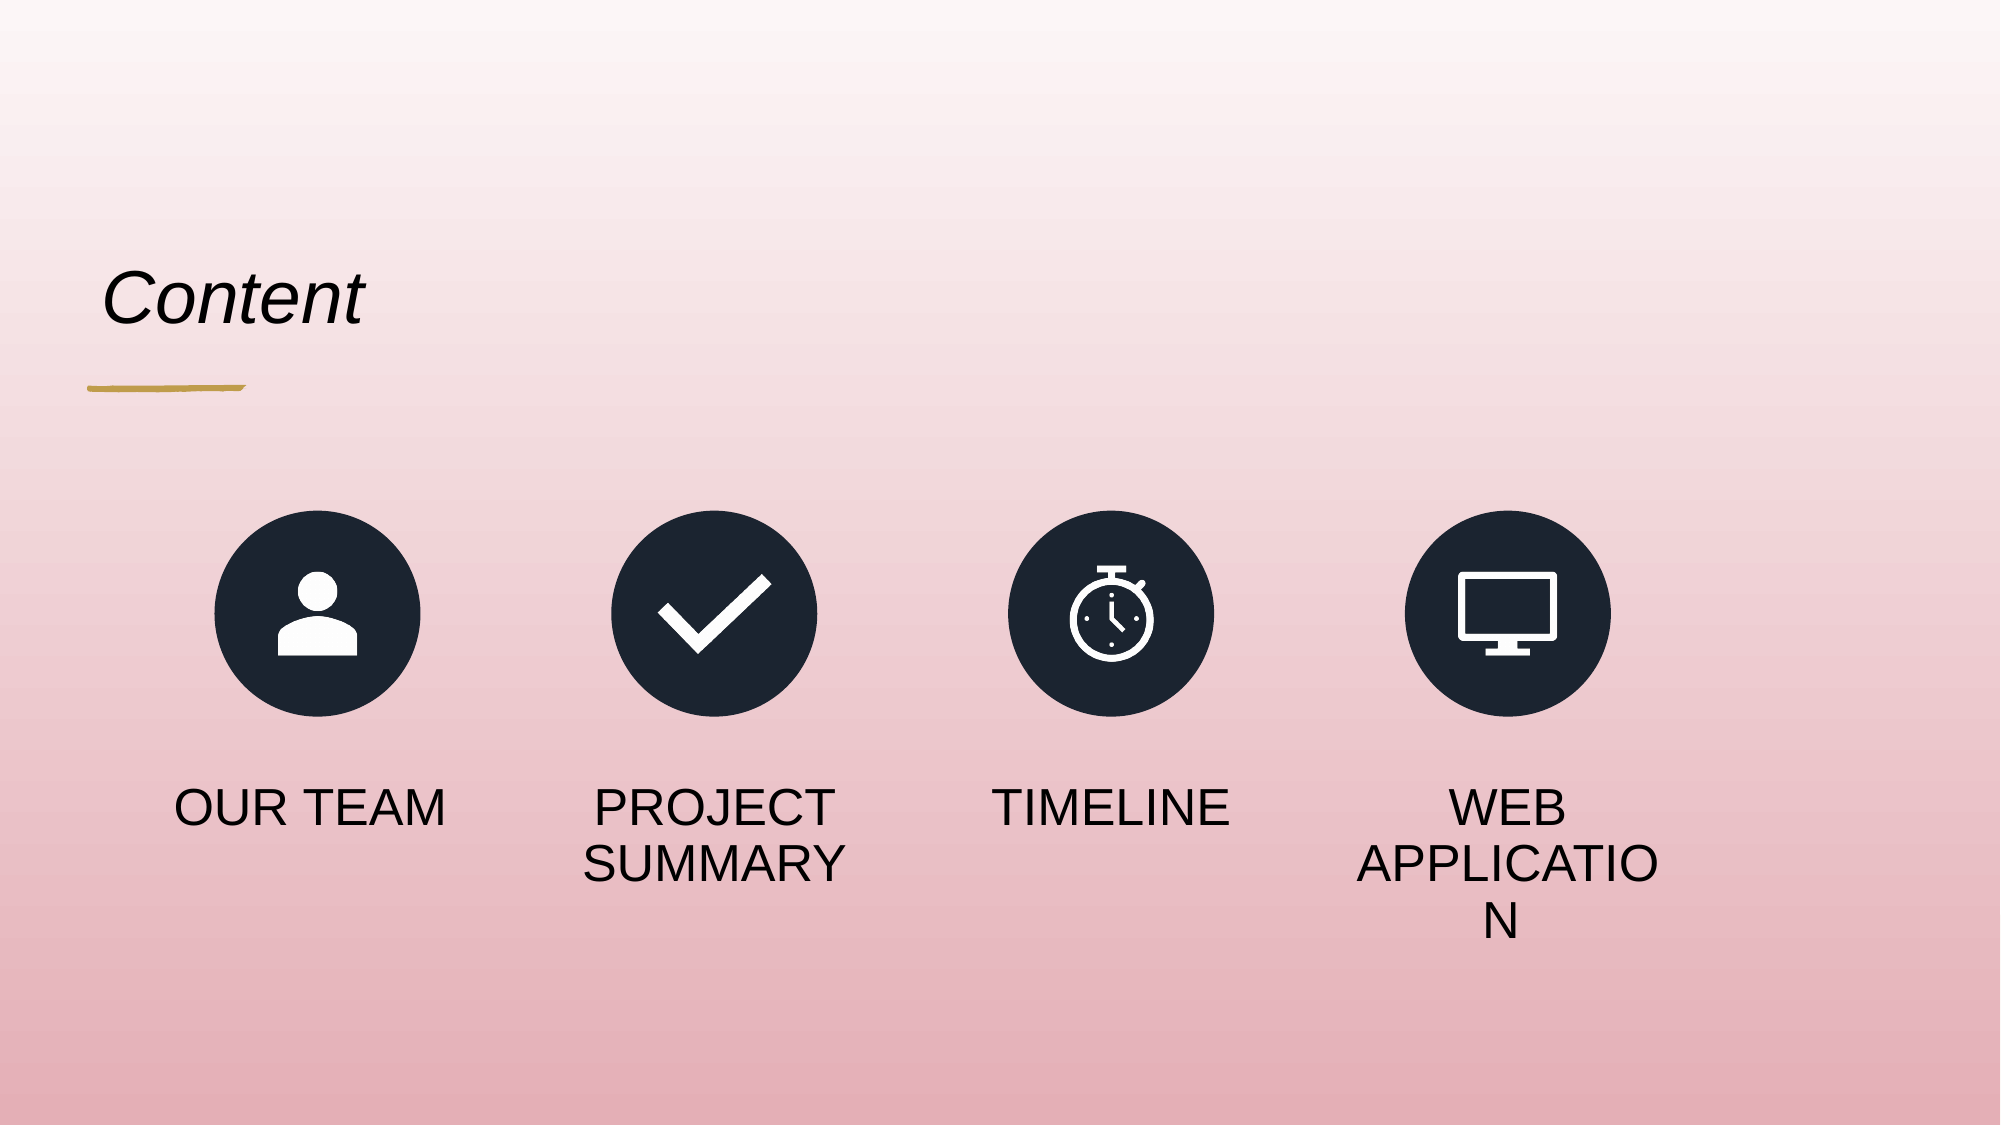

# Content

Our Team
Project Summary
Timeline
Web Application